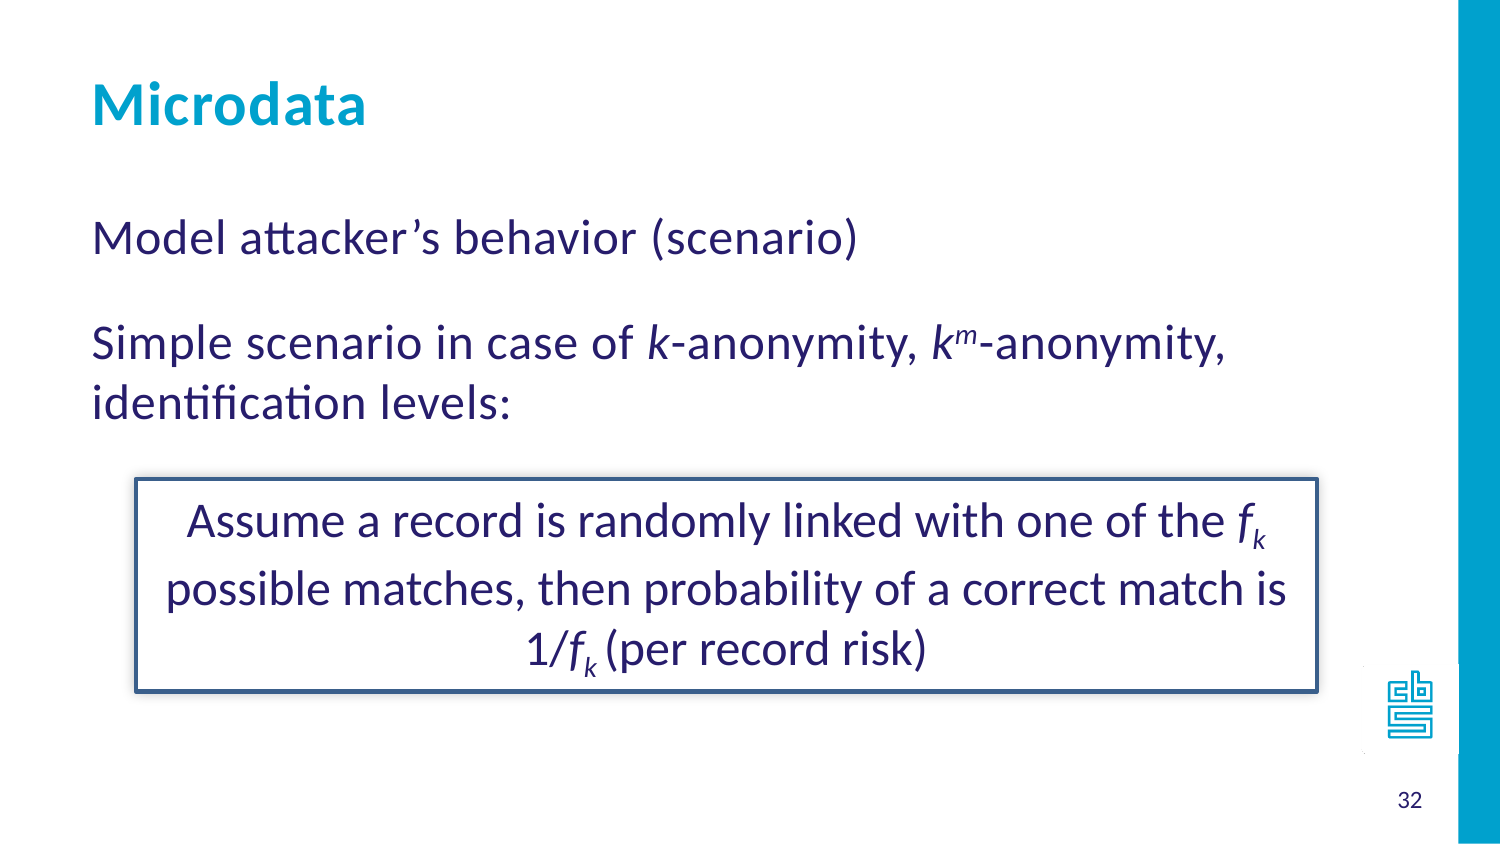

Microdata
Model attacker’s behavior (scenario)

Simple scenario in case of k-anonymity, km-anonymity, identification levels:

Assume a record is randomly linked with one of the fk possible matches, then probability of a correct match is 1/fk (per record risk)
32